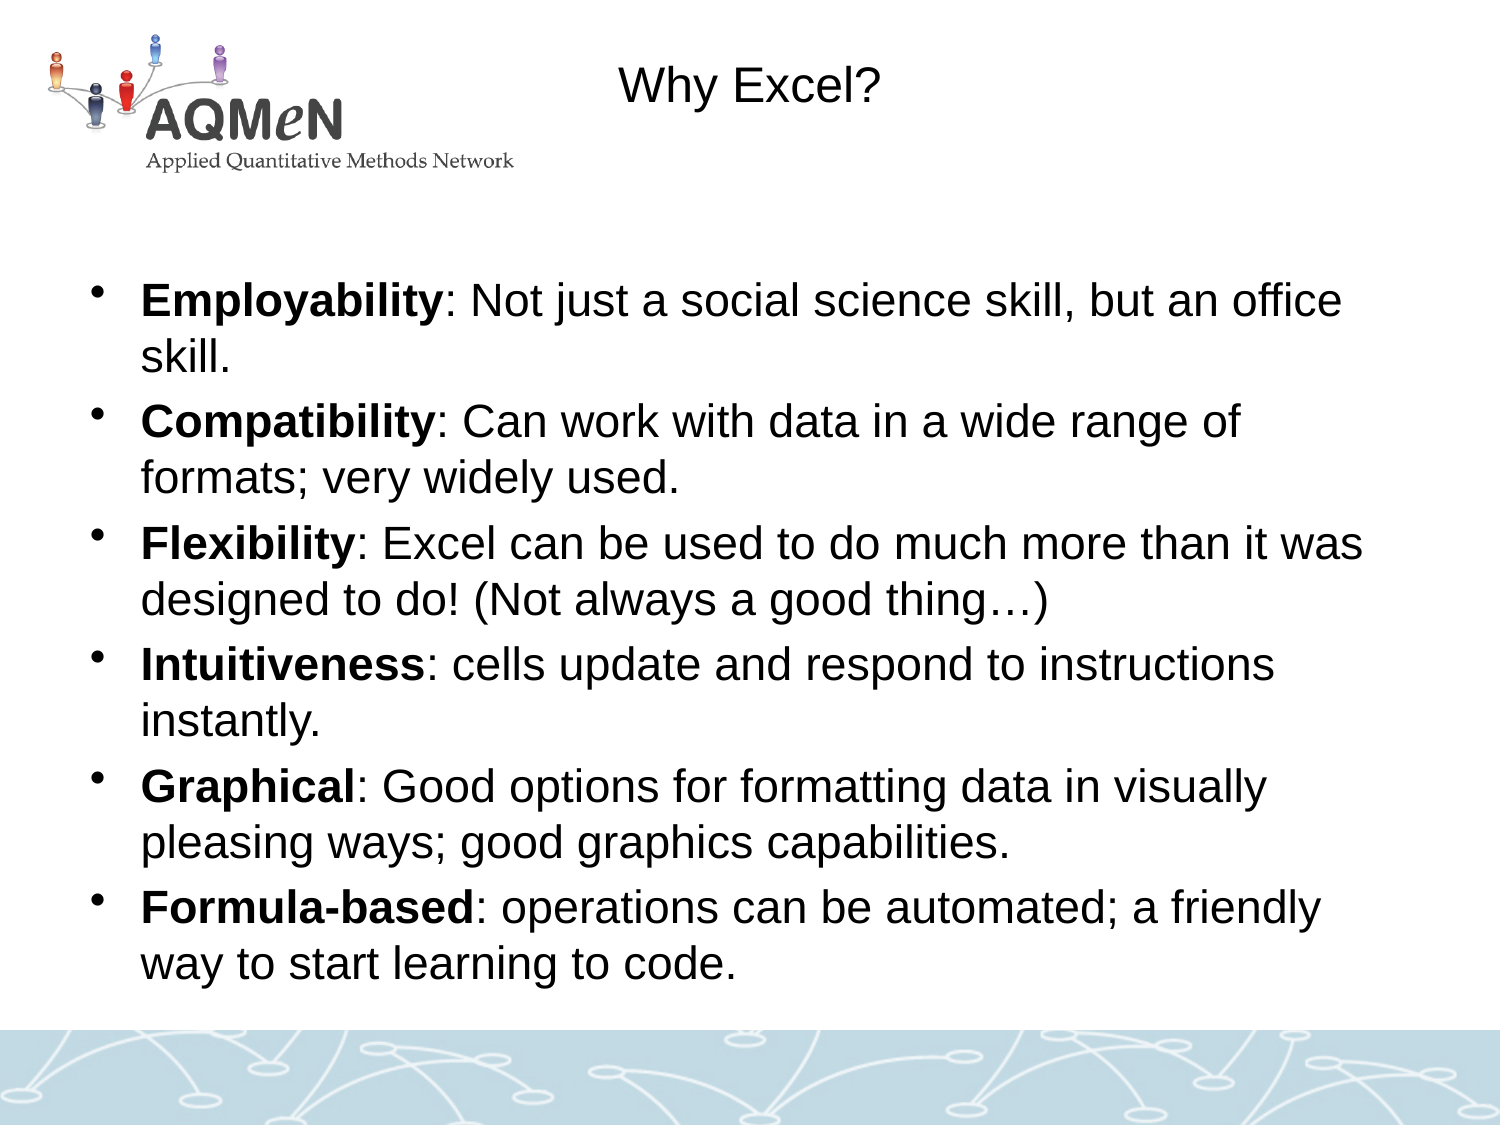

# Why Excel?
Employability: Not just a social science skill, but an office skill.
Compatibility: Can work with data in a wide range of formats; very widely used.
Flexibility: Excel can be used to do much more than it was designed to do! (Not always a good thing…)
Intuitiveness: cells update and respond to instructions instantly.
Graphical: Good options for formatting data in visually pleasing ways; good graphics capabilities.
Formula-based: operations can be automated; a friendly way to start learning to code.